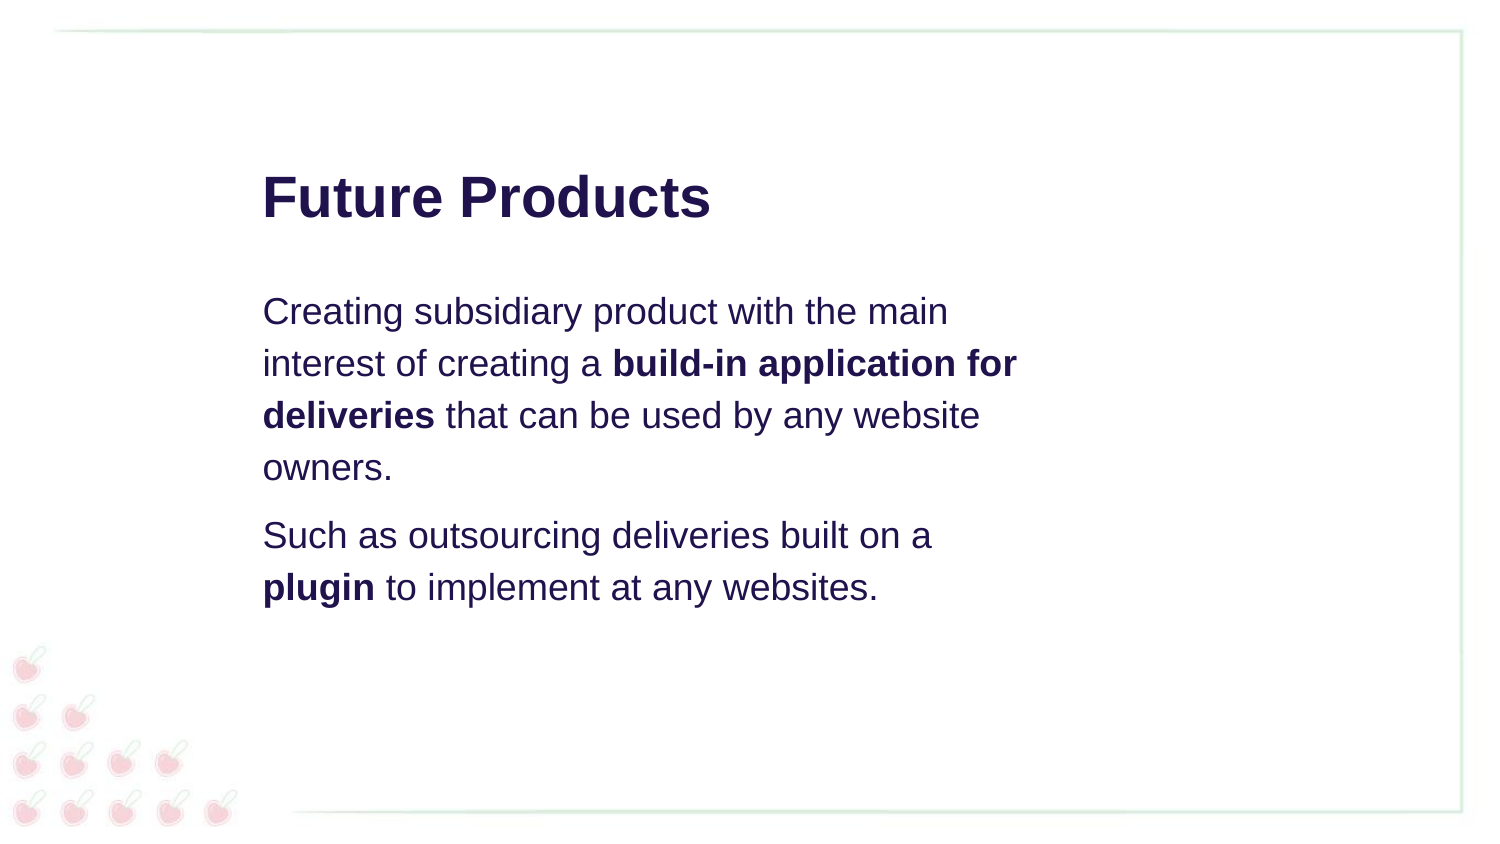

# Future Products
Creating subsidiary product with the main interest of creating a build-in application for deliveries that can be used by any website owners.
Such as outsourcing deliveries built on a plugin to implement at any websites.